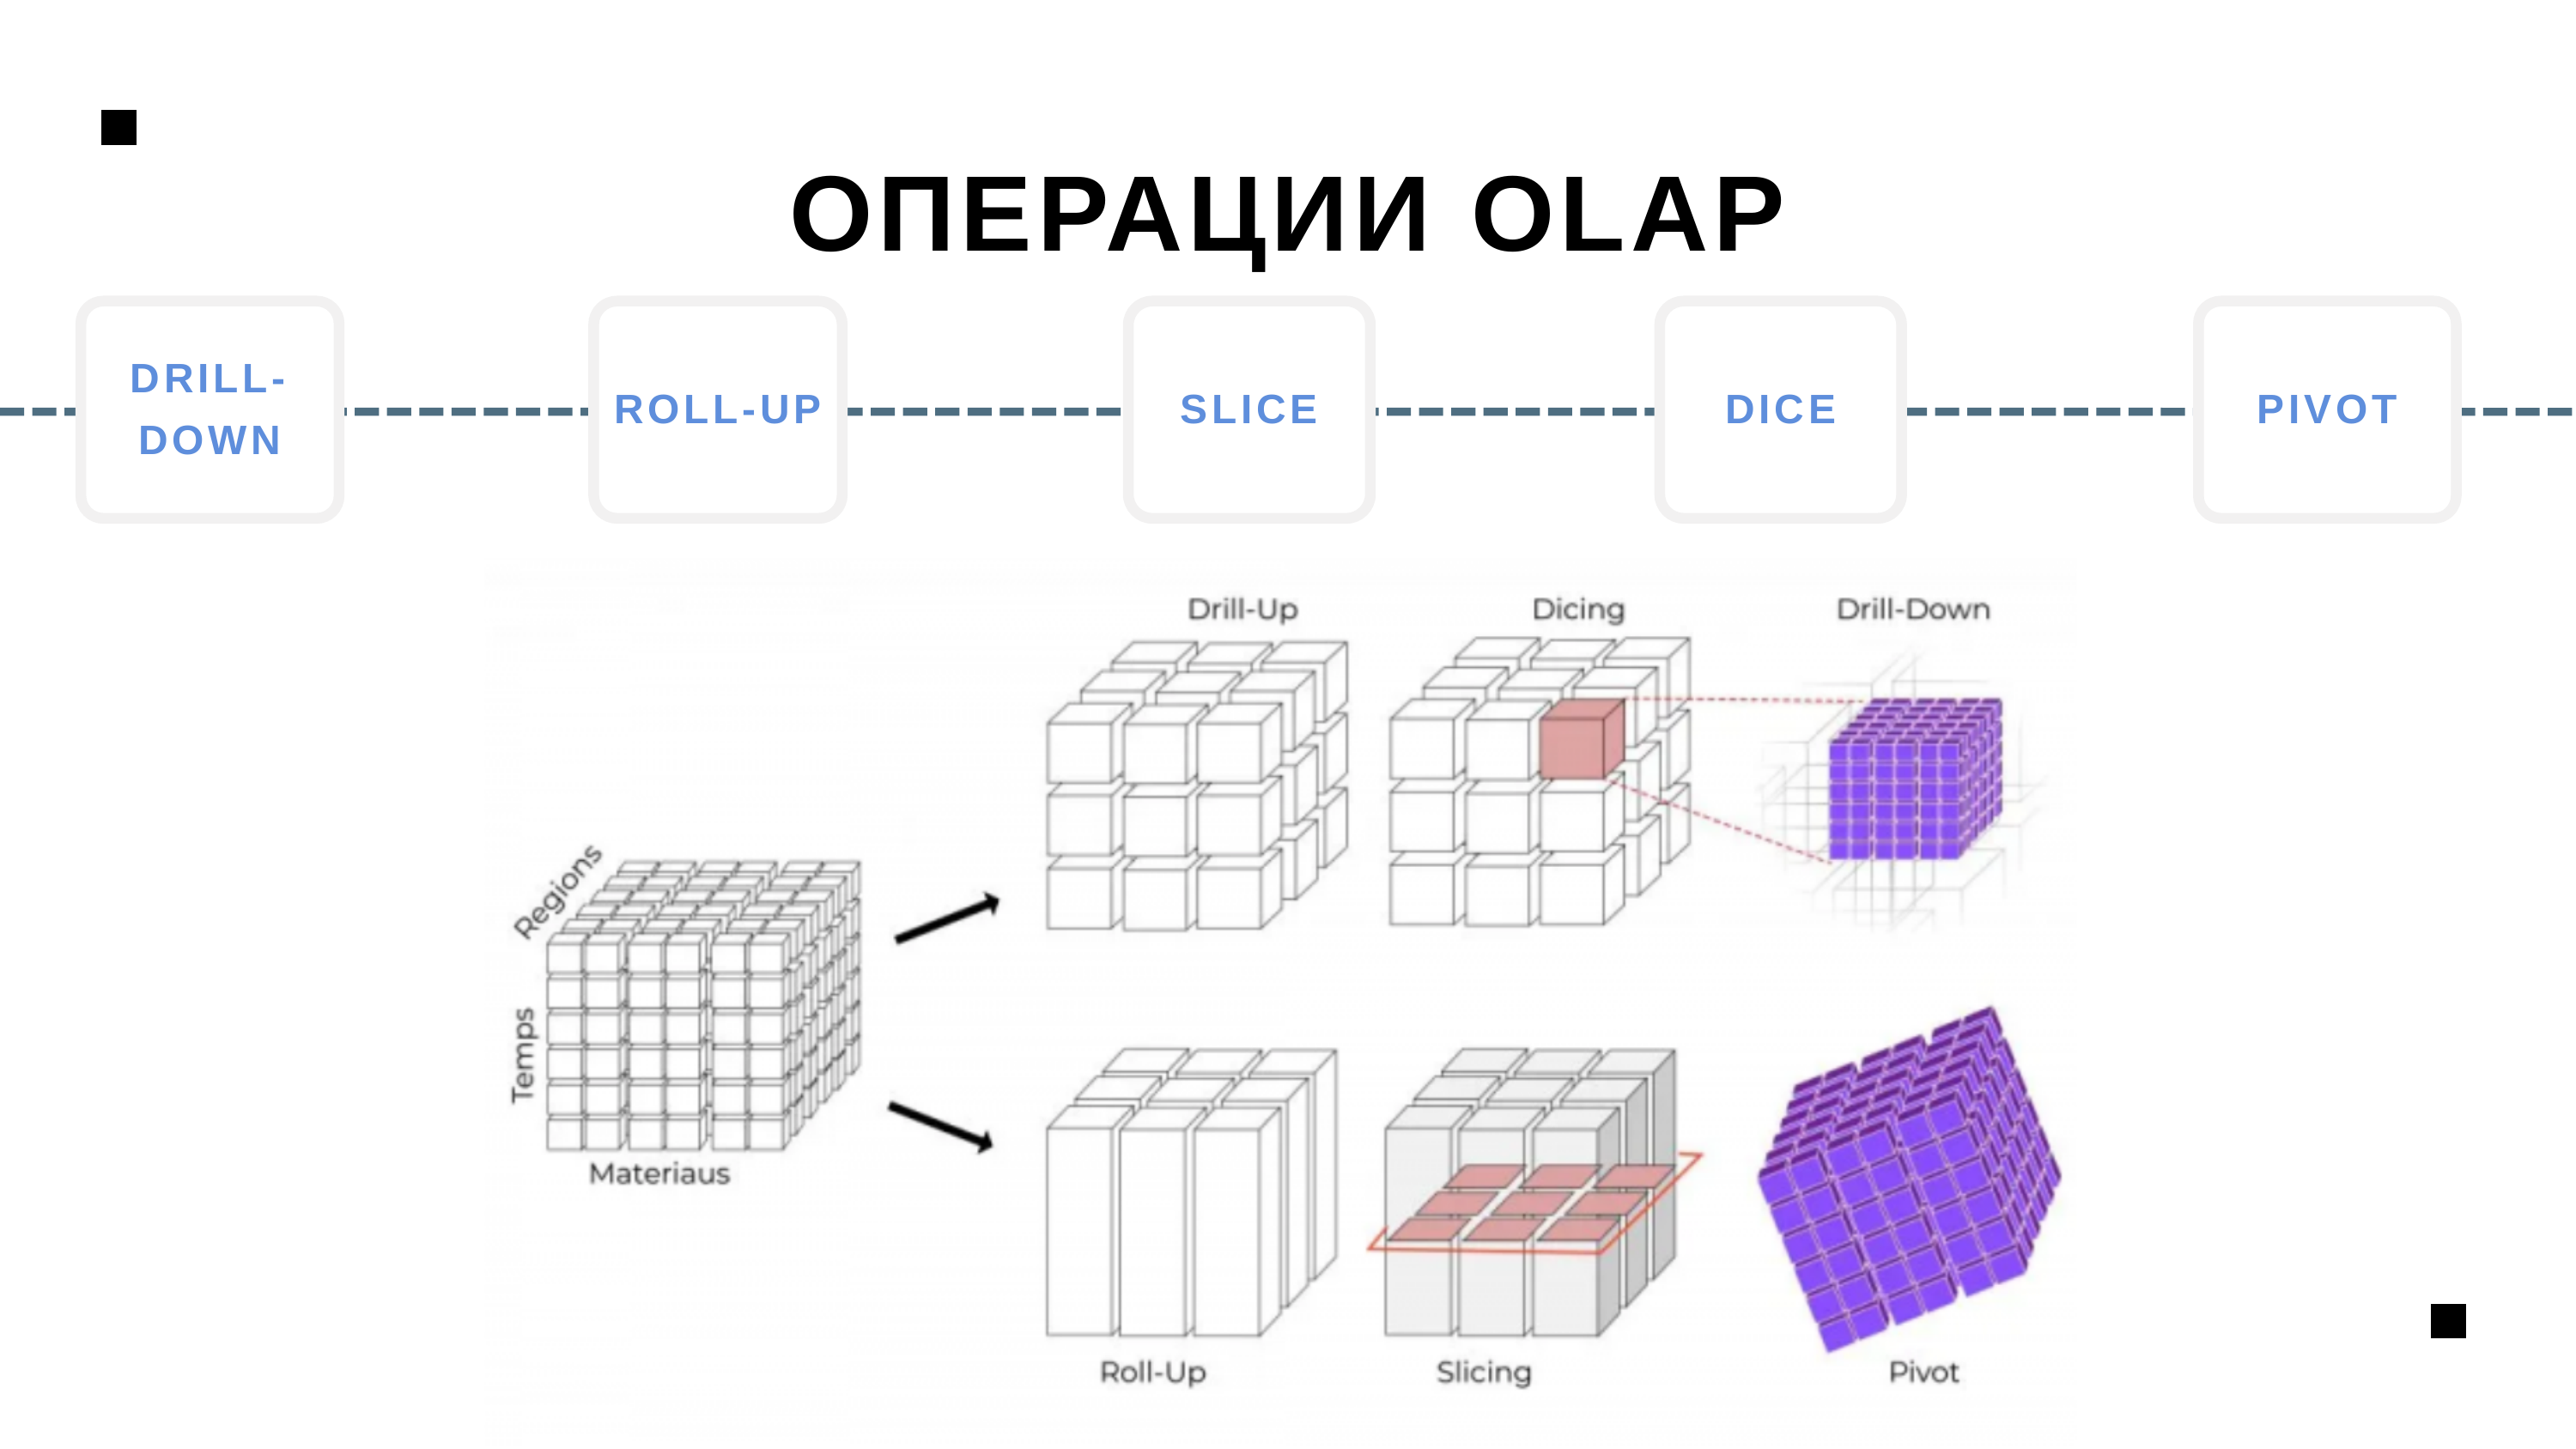

ОПЕРАЦИИ OLAP

DRILL-DOWN

ROLL-UP

SLICE

DICE

PIVOT